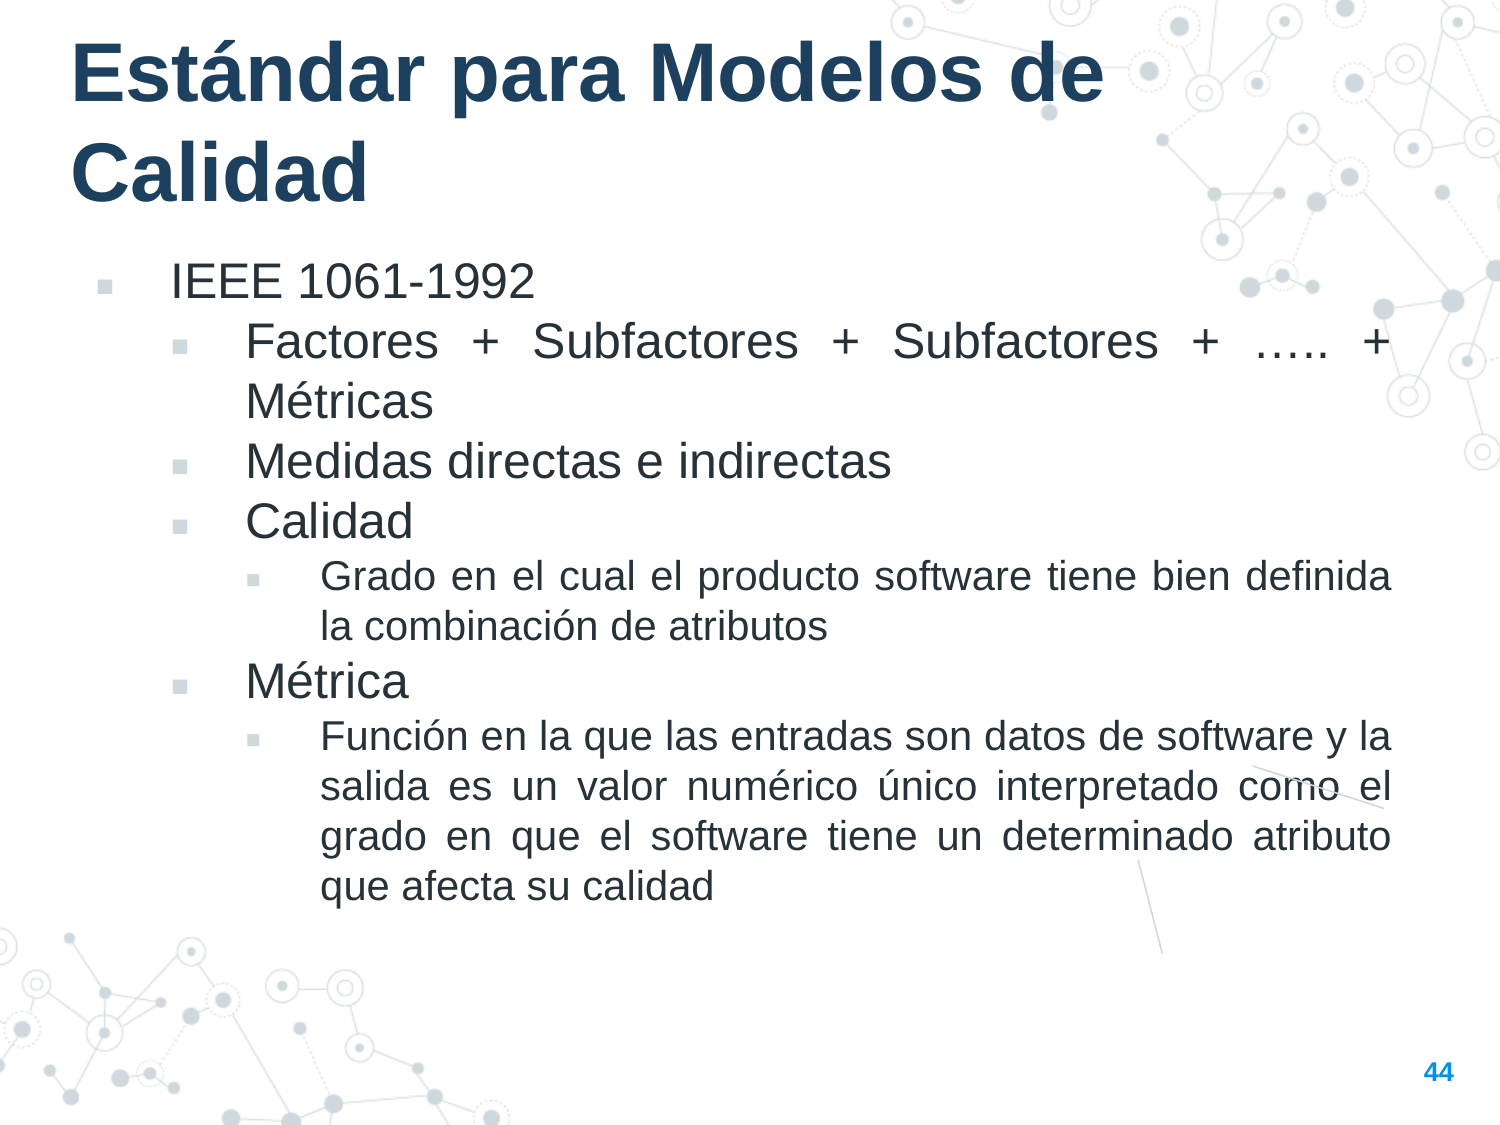

Estándar para Modelos de Calidad
IEEE 1061-1992
Factores + Subfactores + Subfactores + ….. + Métricas
Medidas directas e indirectas
Calidad
Grado en el cual el producto software tiene bien definida la combinación de atributos
Métrica
Función en la que las entradas son datos de software y la salida es un valor numérico único interpretado como el grado en que el software tiene un determinado atributo que afecta su calidad
44